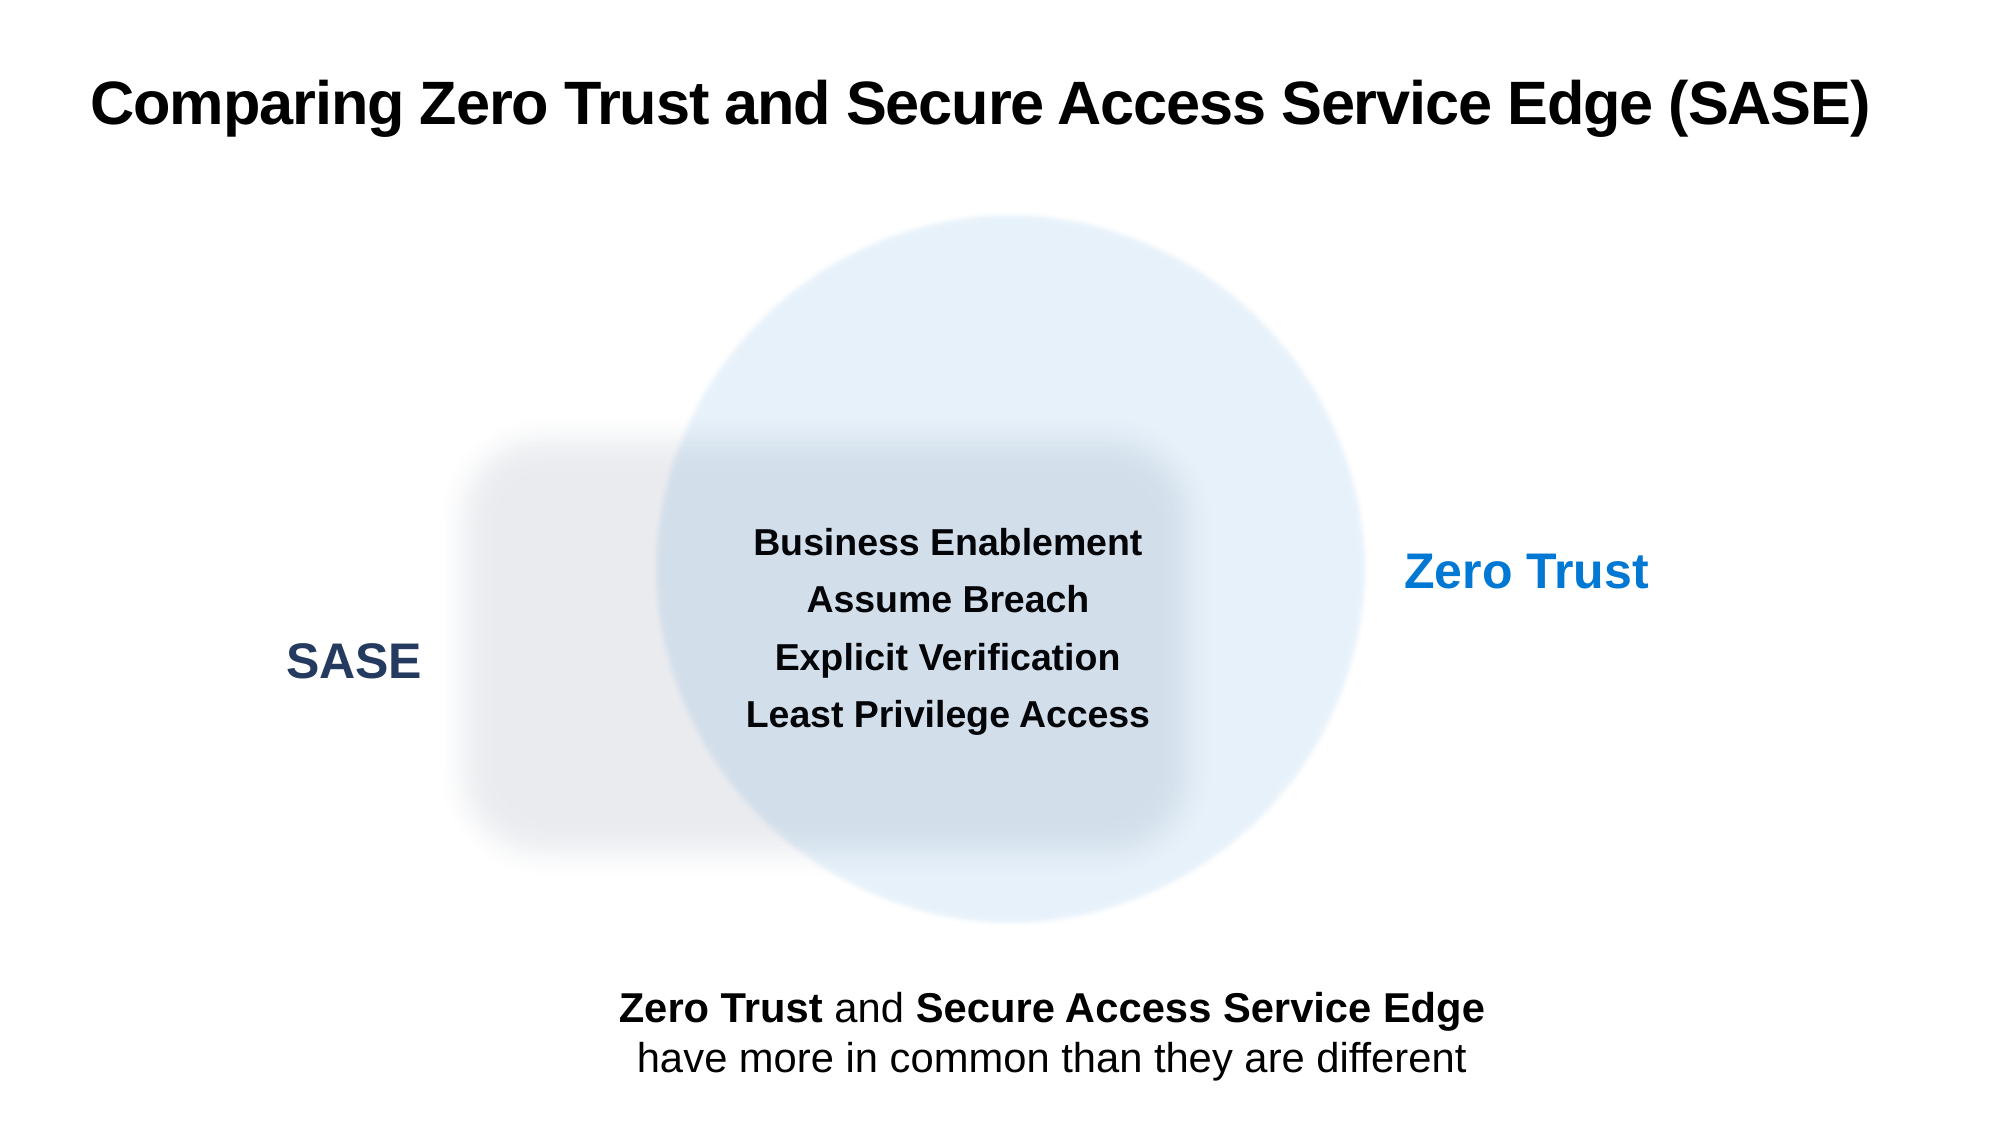

# Comparing Zero Trust and Secure Access Service Edge (SASE)

Business Enablement
Assume Breach
Explicit Verification
Least Privilege Access
Zero Trust
SASE
Zero Trust and Secure Access Service Edge have more in common than they are different